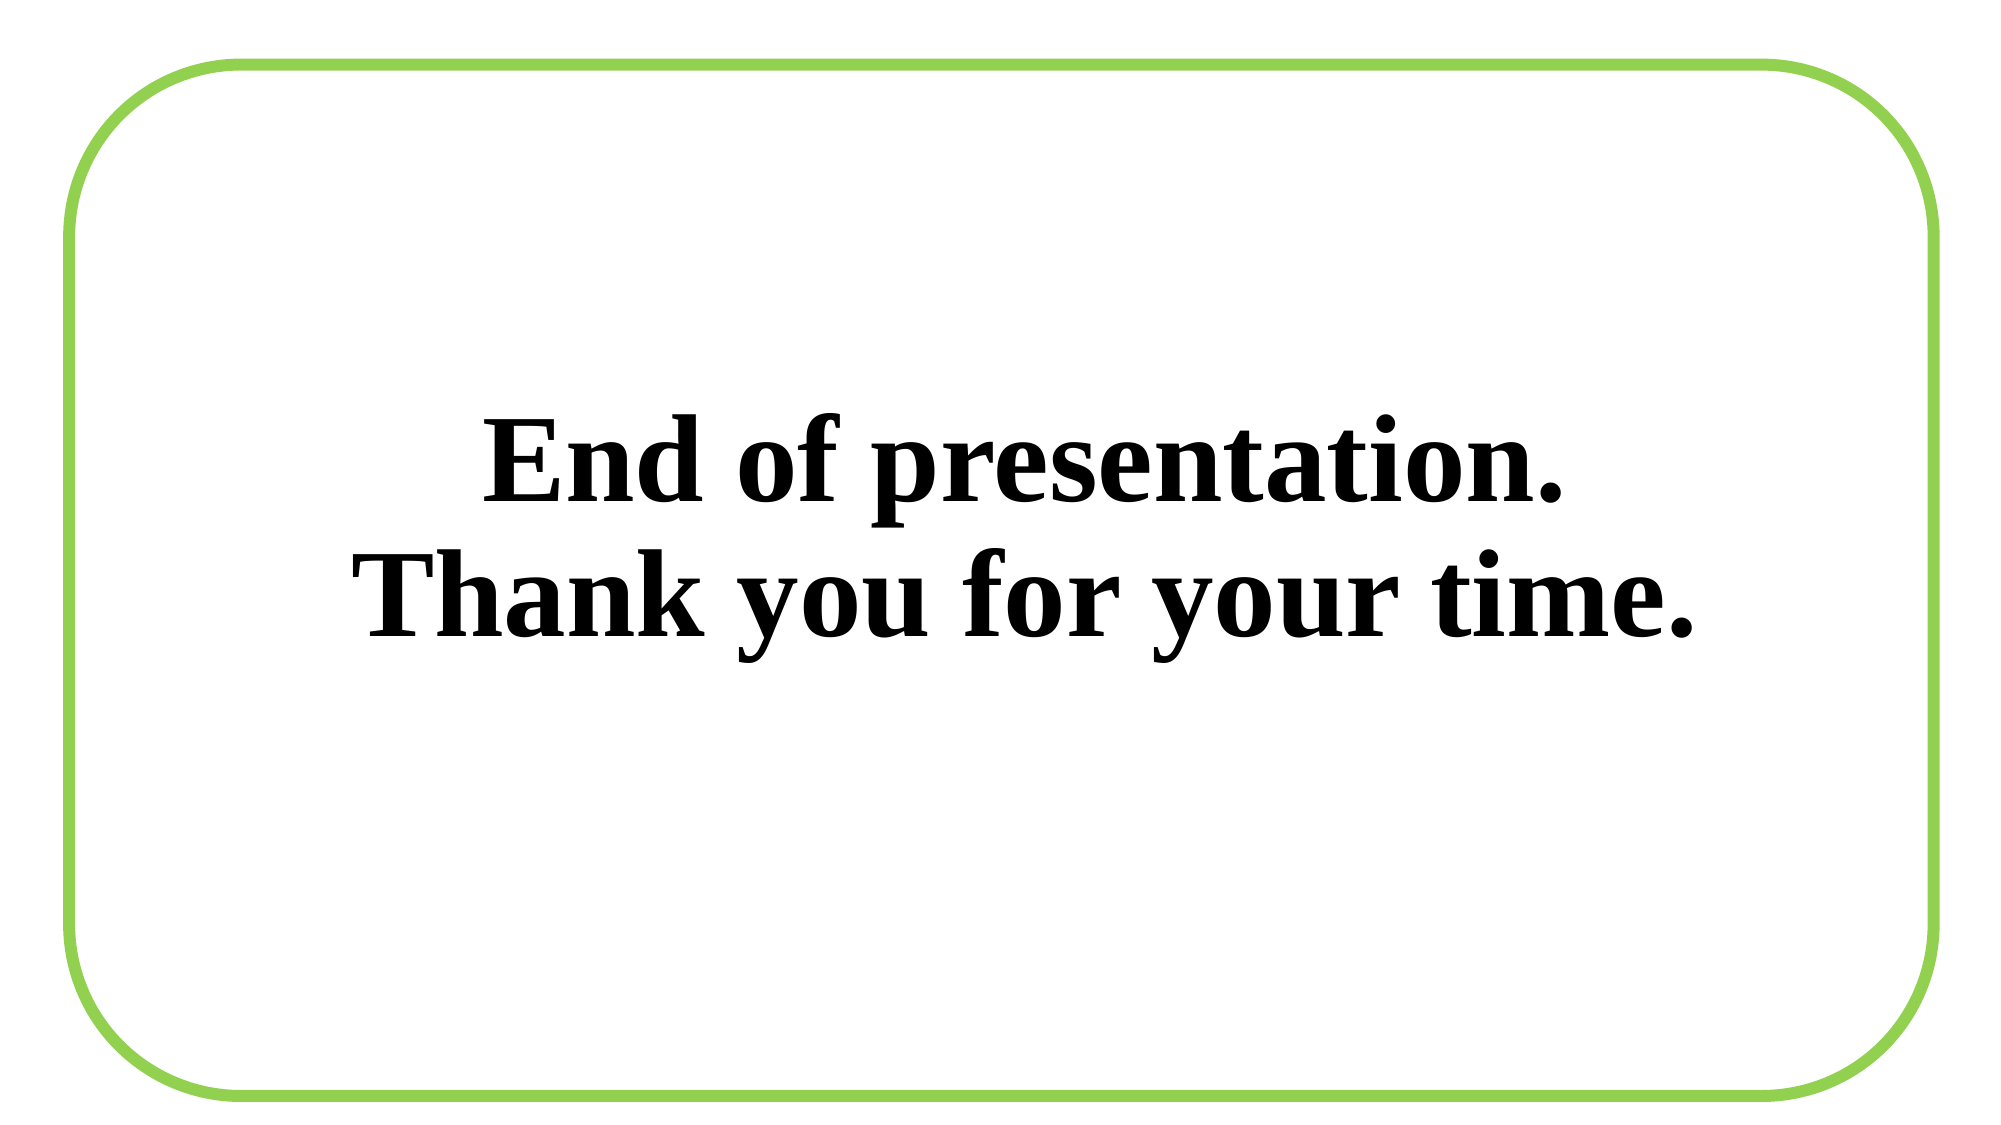

End of presentation.
Thank you for your time.